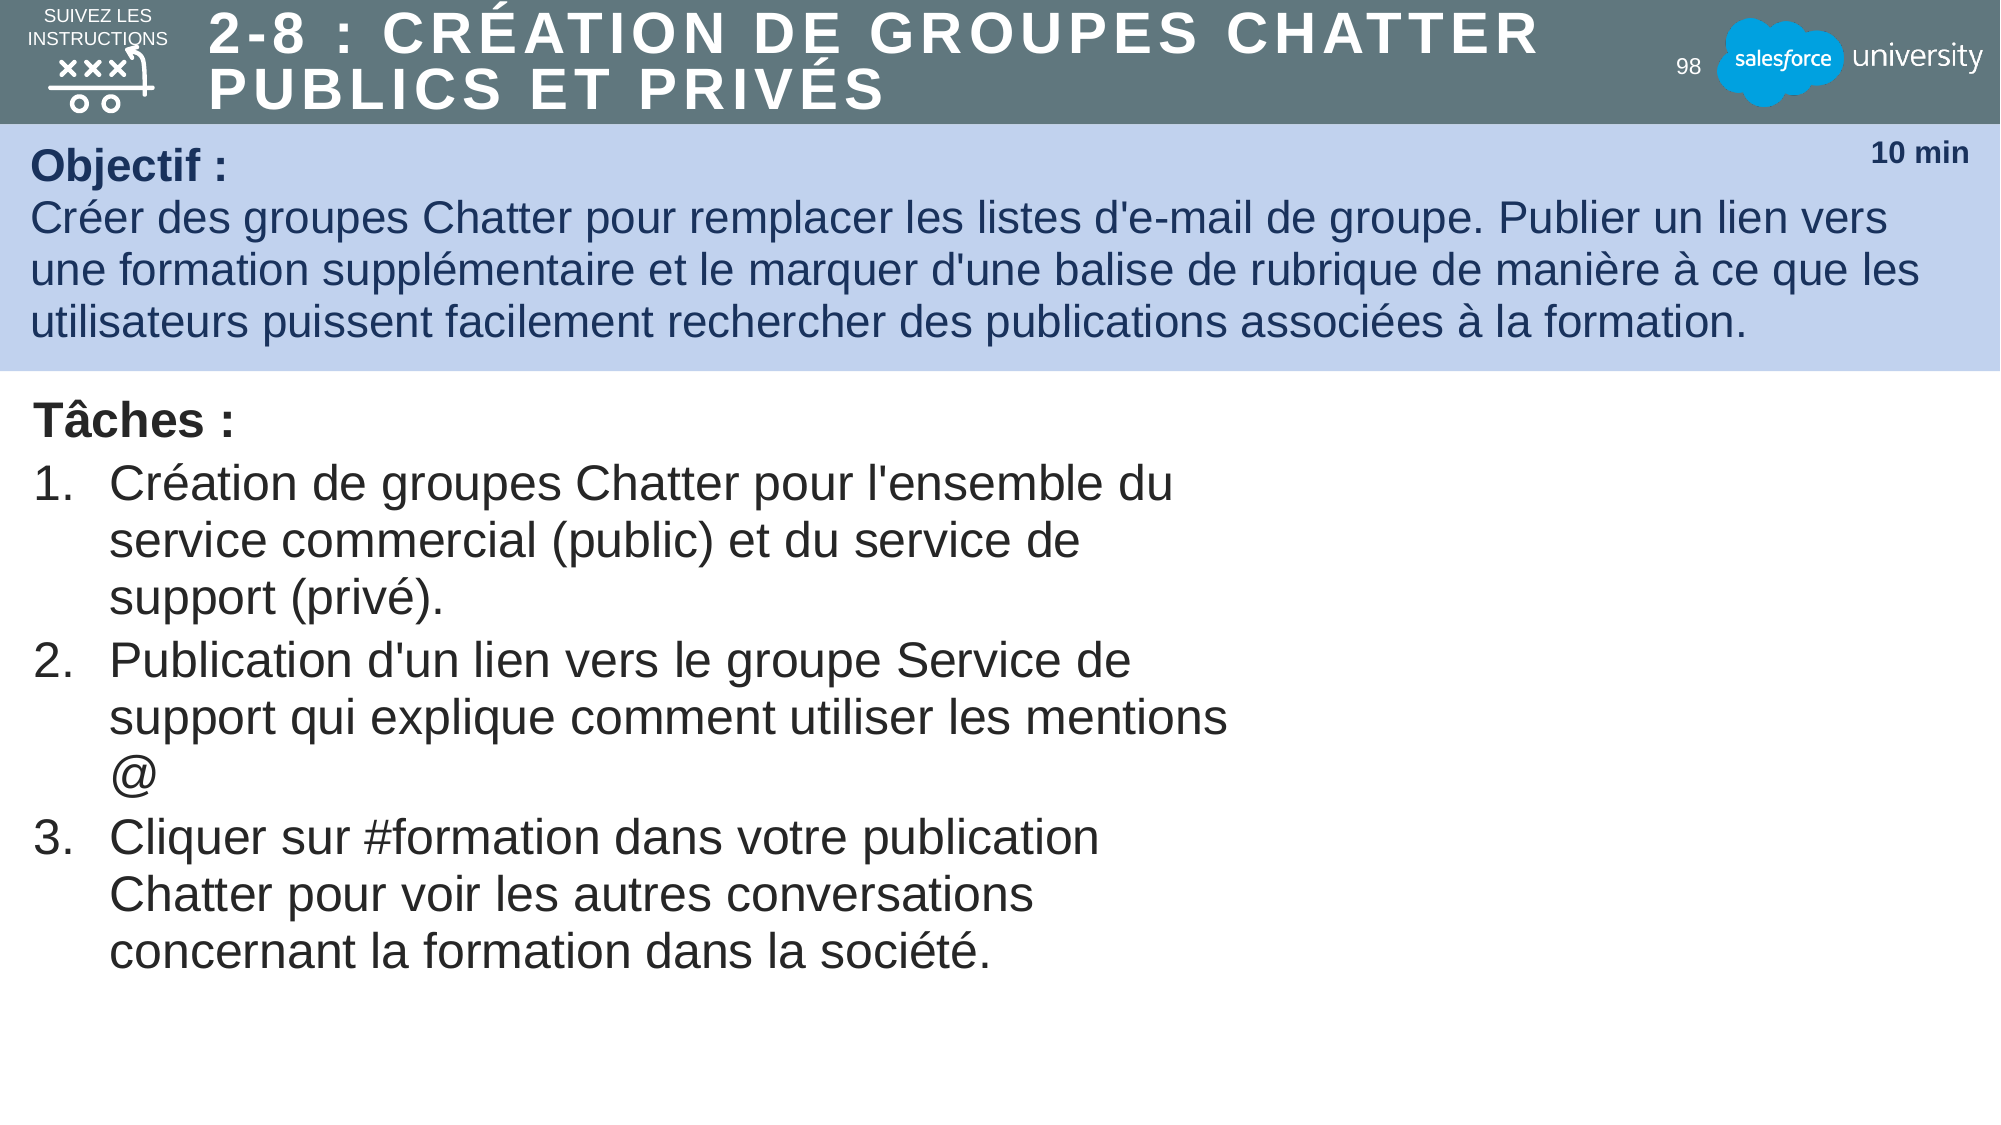

Suivez les instructions
# 2-8 : Création de groupes Chatter publics et privés
98
Objectif :
Créer des groupes Chatter pour remplacer les listes d'e-mail de groupe. Publier un lien vers une formation supplémentaire et le marquer d'une balise de rubrique de manière à ce que les utilisateurs puissent facilement rechercher des publications associées à la formation.
10 min
Tâches :
Création de groupes Chatter pour l'ensemble du service commercial (public) et du service de support (privé).
Publication d'un lien vers le groupe Service de support qui explique comment utiliser les mentions @
Cliquer sur #formation dans votre publication Chatter pour voir les autres conversations concernant la formation dans la société.